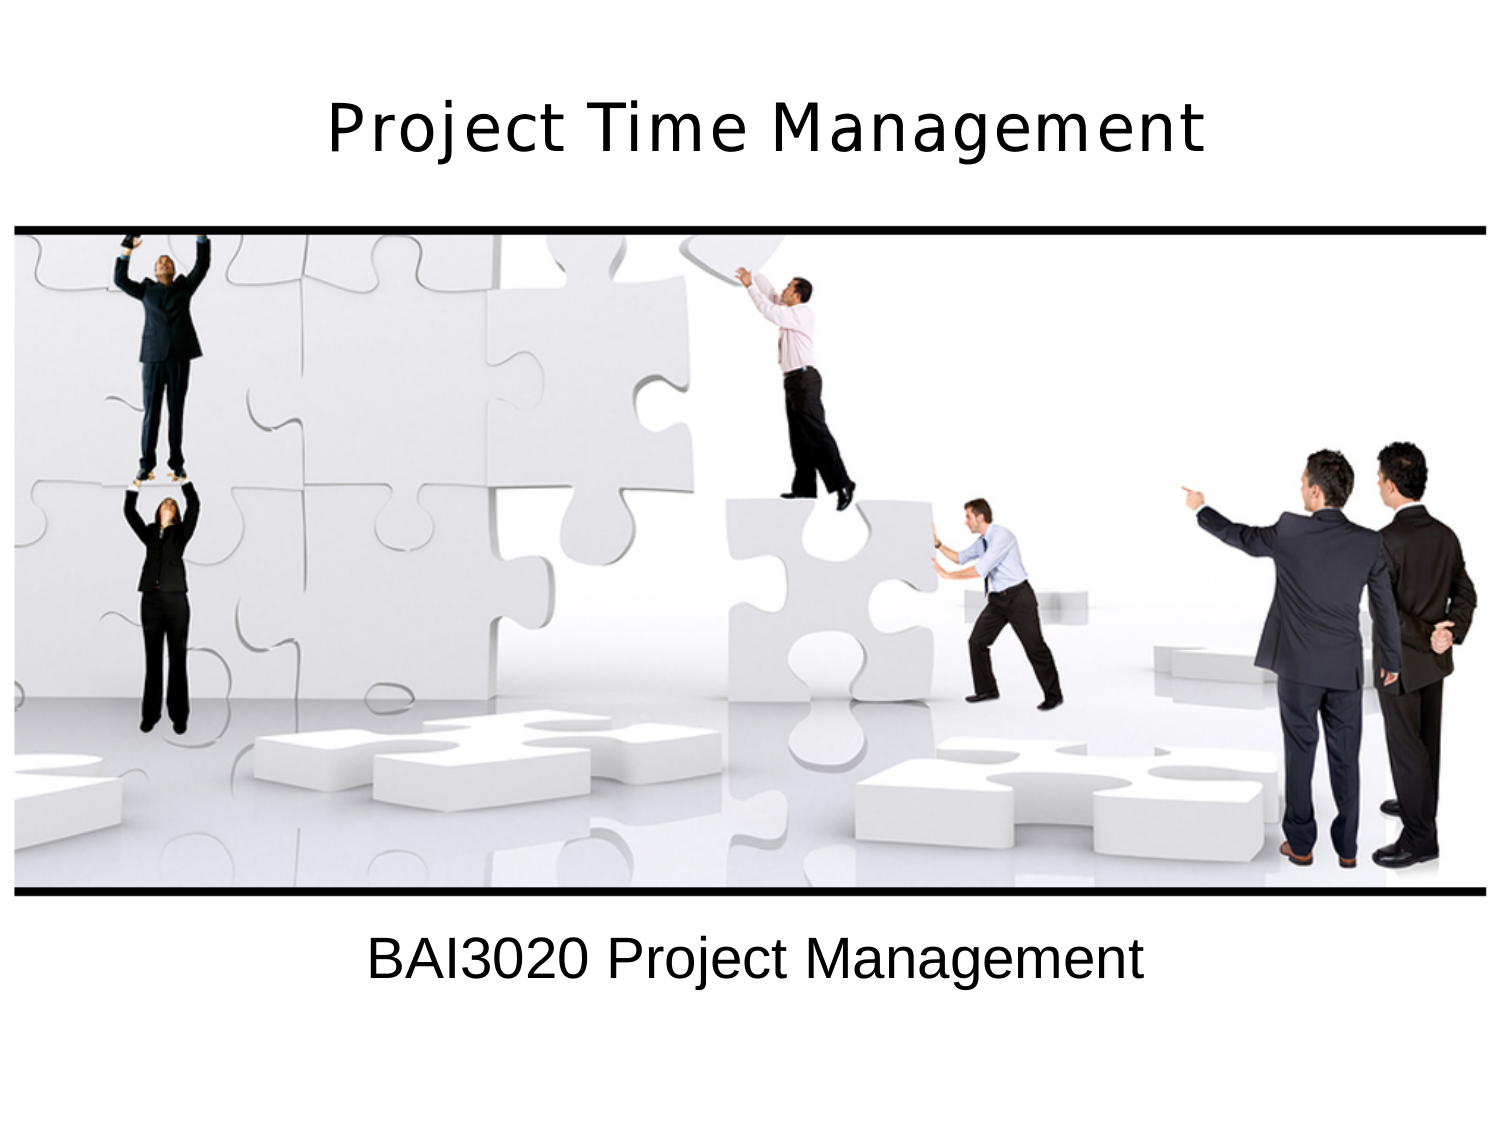

# Project Time Management
BAI3020 Project Management